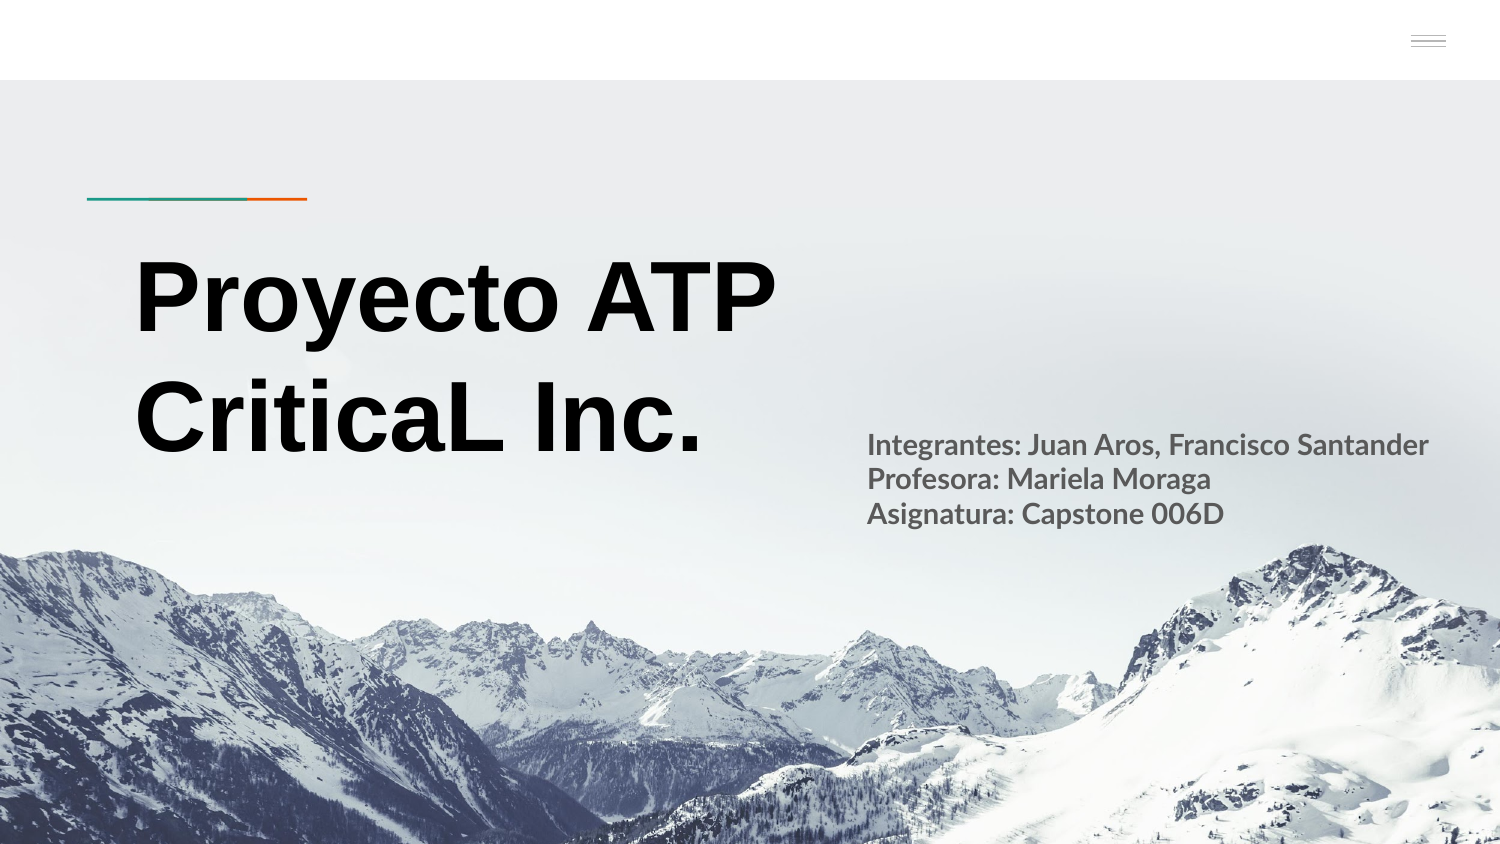

# Proyecto ATP CriticaL Inc.
Integrantes: Juan Aros, Francisco Santander
Profesora: Mariela Moraga
Asignatura: Capstone 006D